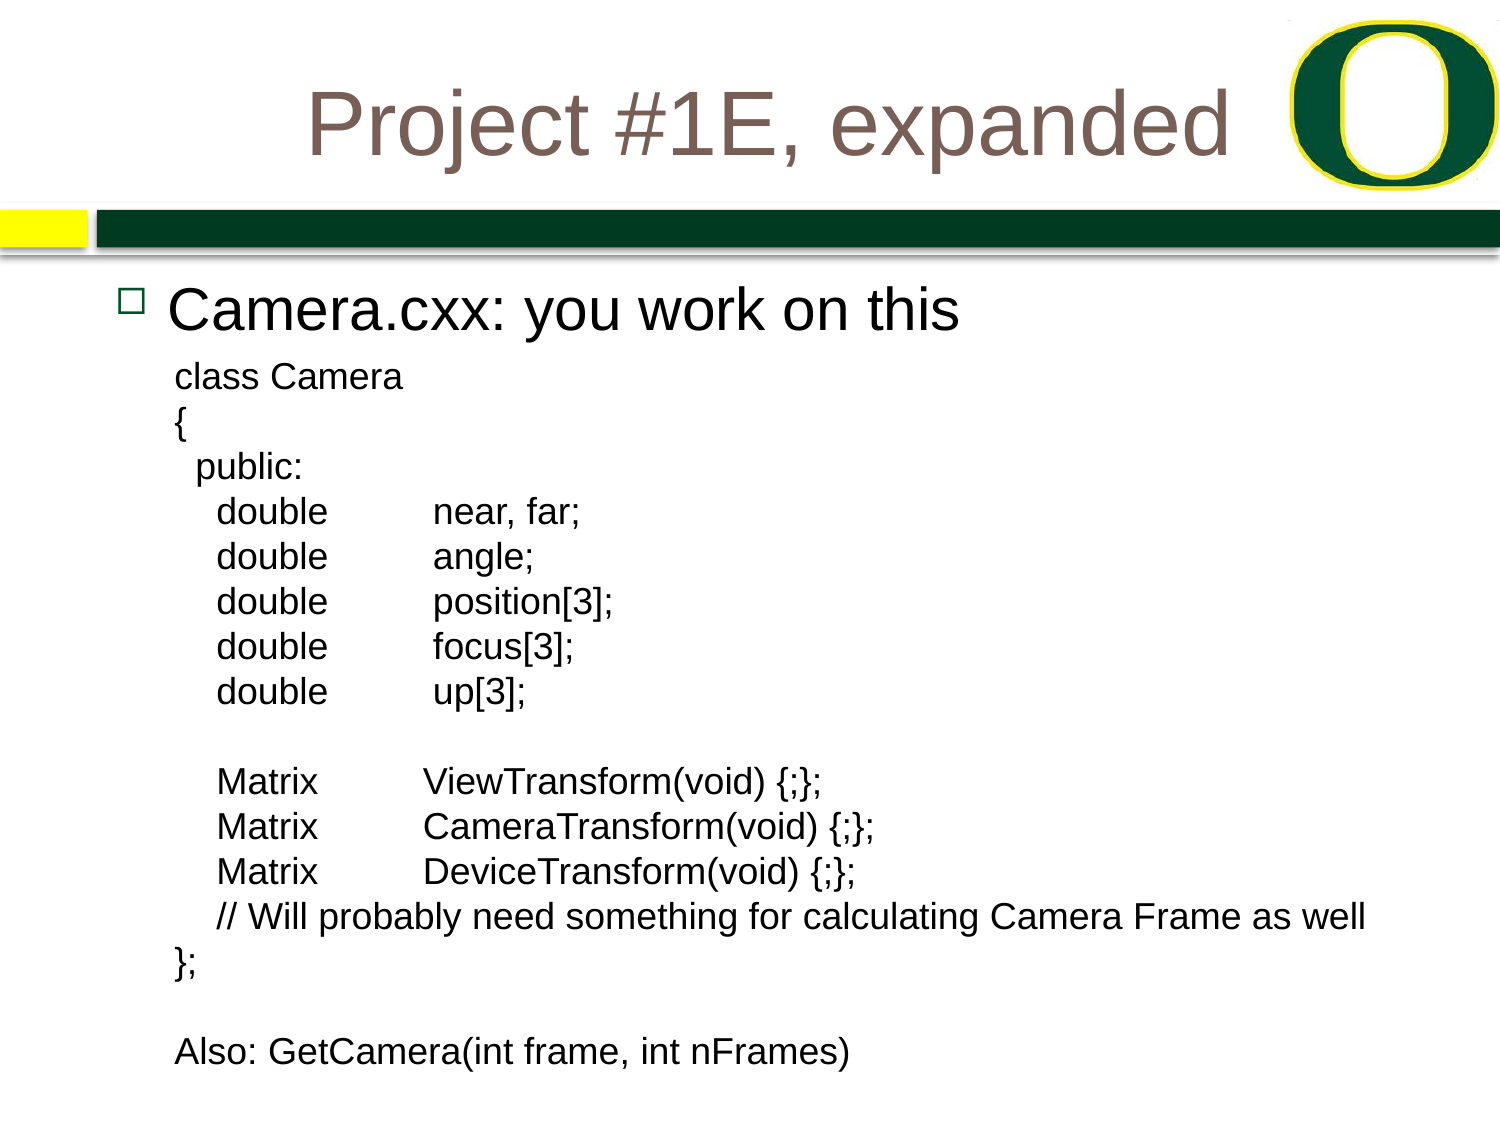

# Project #1E, expanded
Camera.cxx: you work on this

class Camera
{
  public:
    double          near, far;
    double          angle;
    double          position[3];
    double          focus[3];
    double          up[3];

    Matrix          ViewTransform(void) {;};
    Matrix          CameraTransform(void) {;};
    Matrix          DeviceTransform(void) {;};
    // Will probably need something for calculating Camera Frame as well
};

Also: GetCamera(int frame, int nFrames)